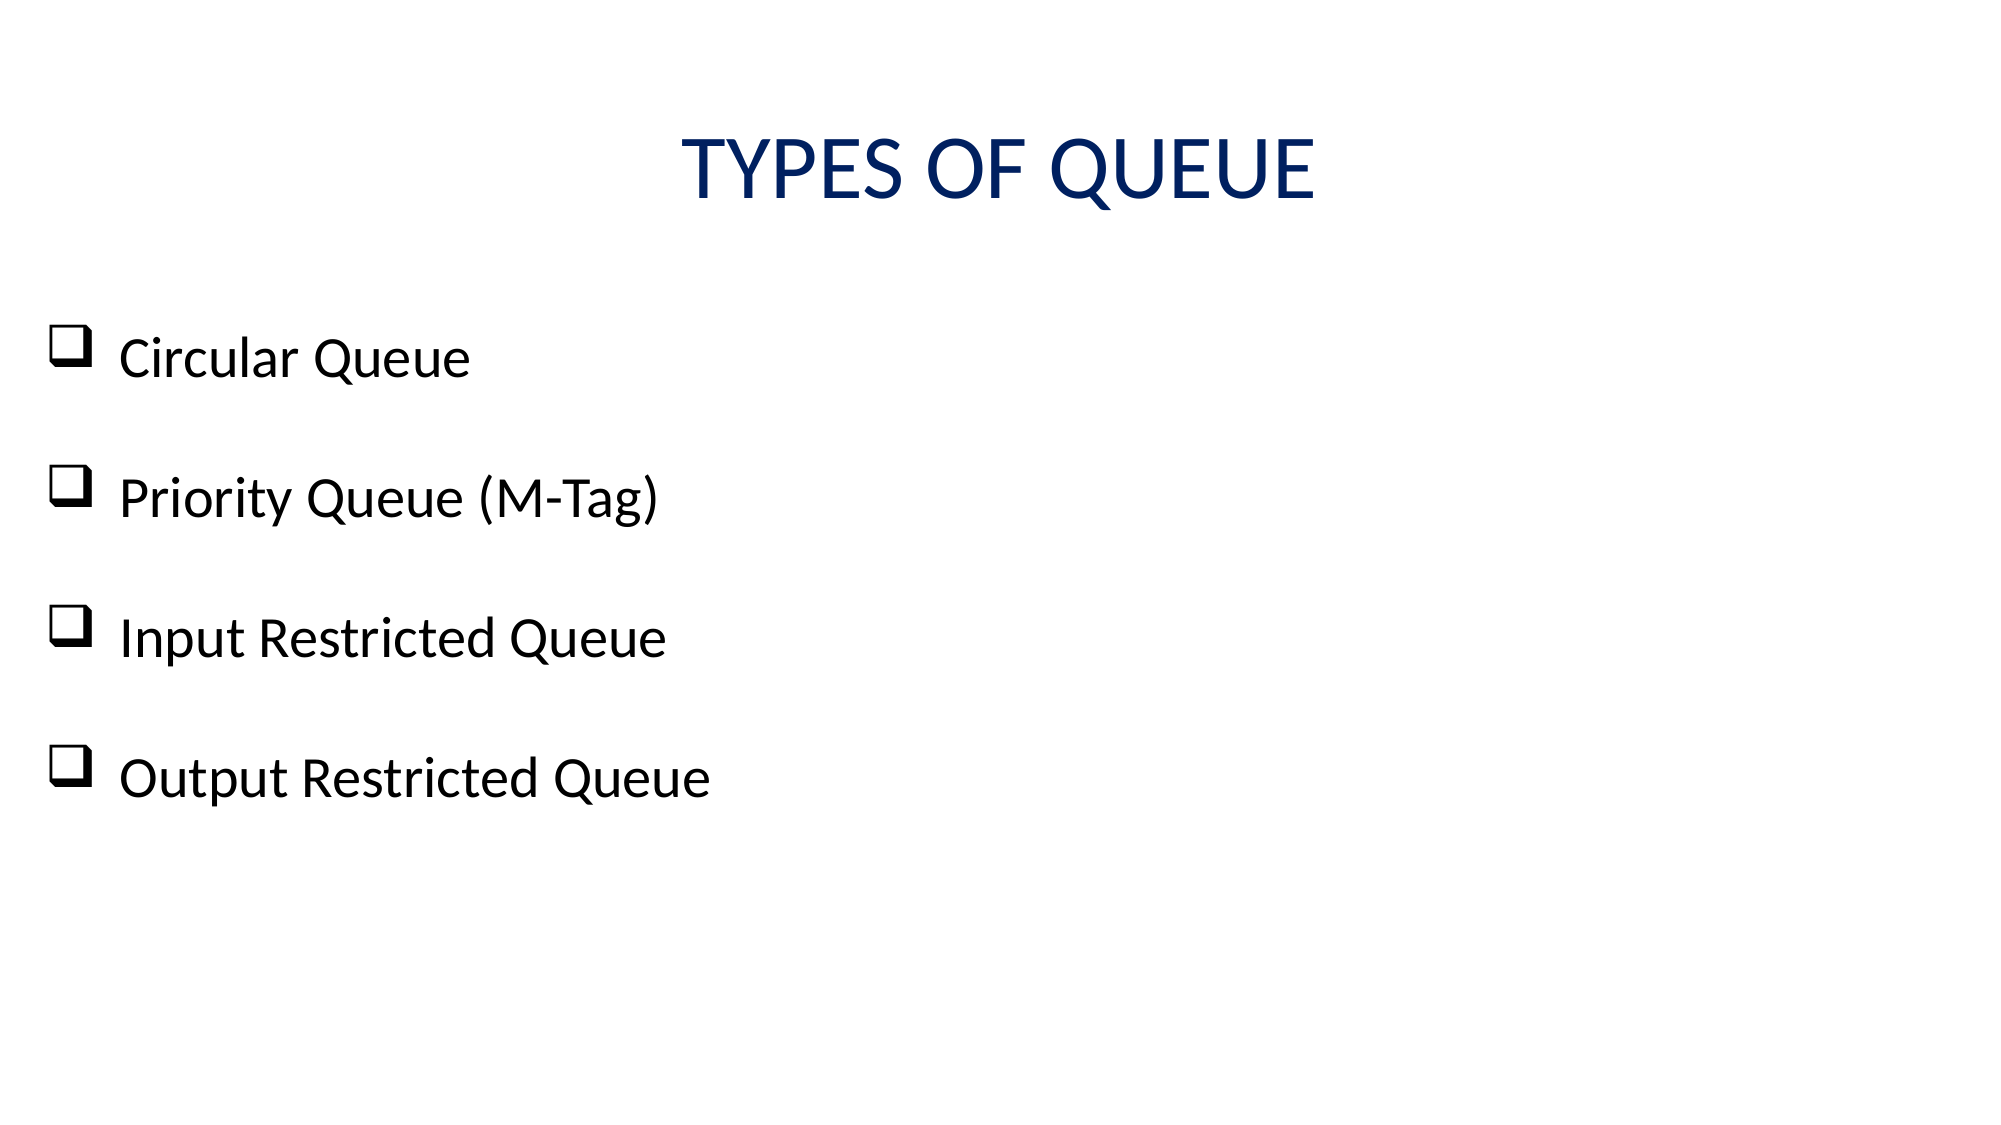

# TYPES OF QUEUE
Circular Queue

Priority Queue (M-Tag)

Input Restricted Queue

Output Restricted Queue